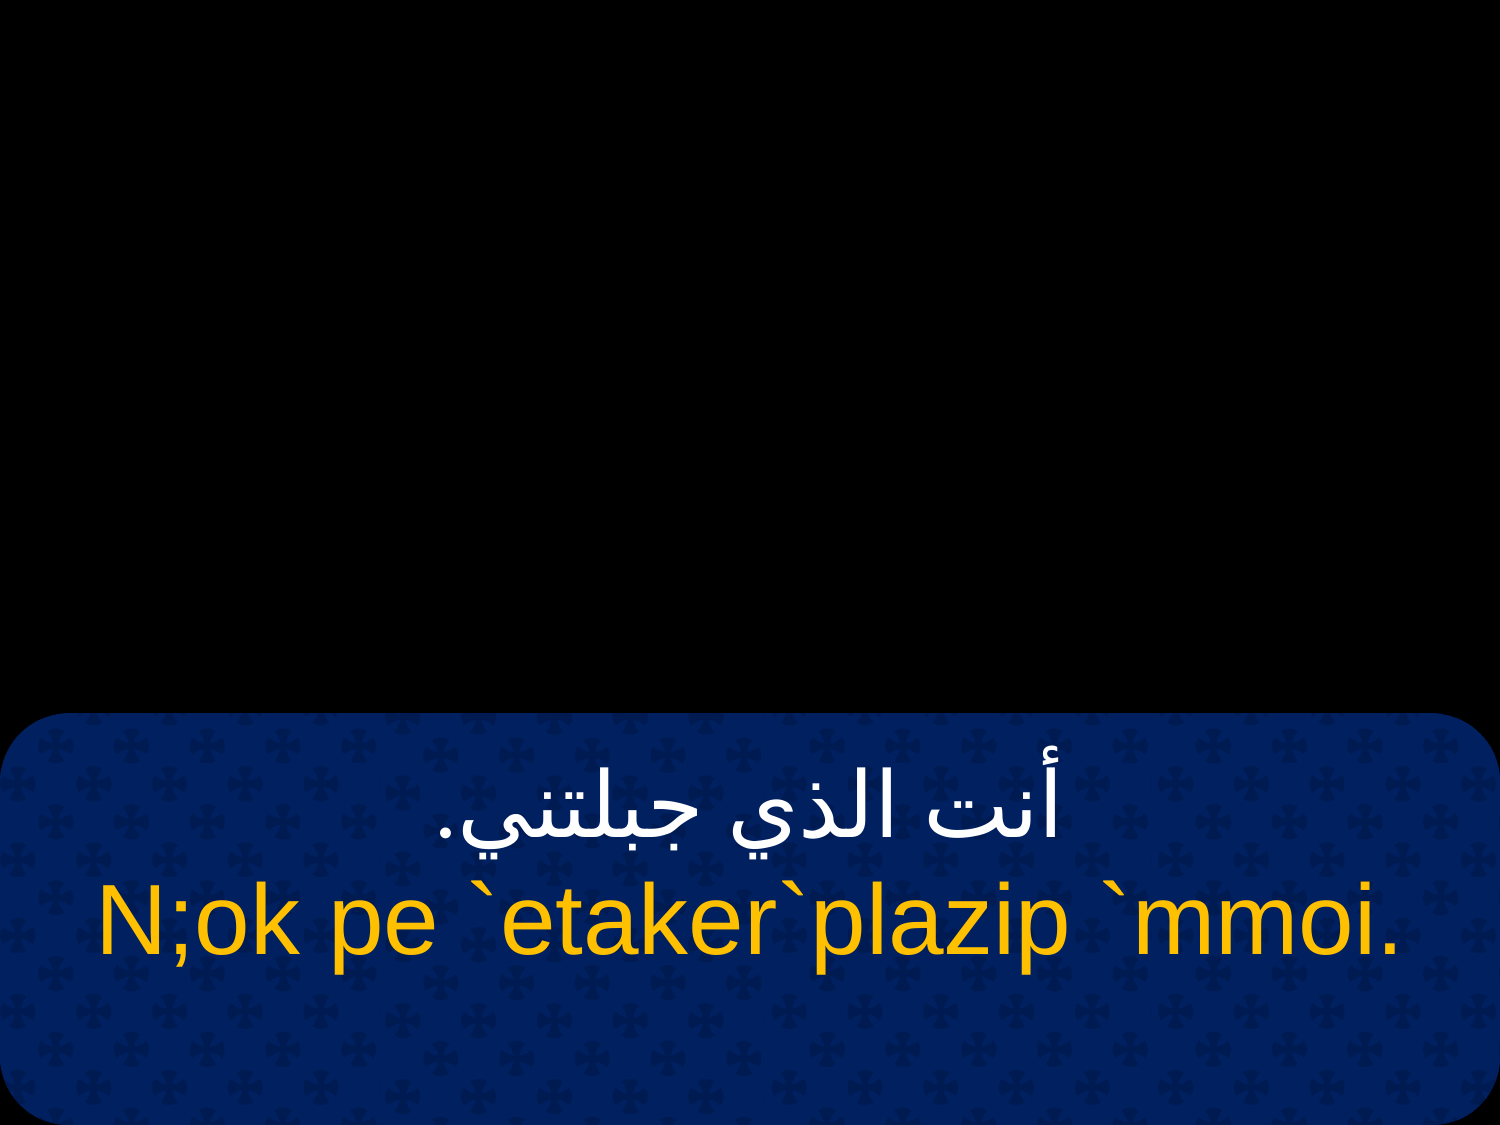

# أنت الذي جبلتني.
N;ok pe `etaker`plazip `mmoi.